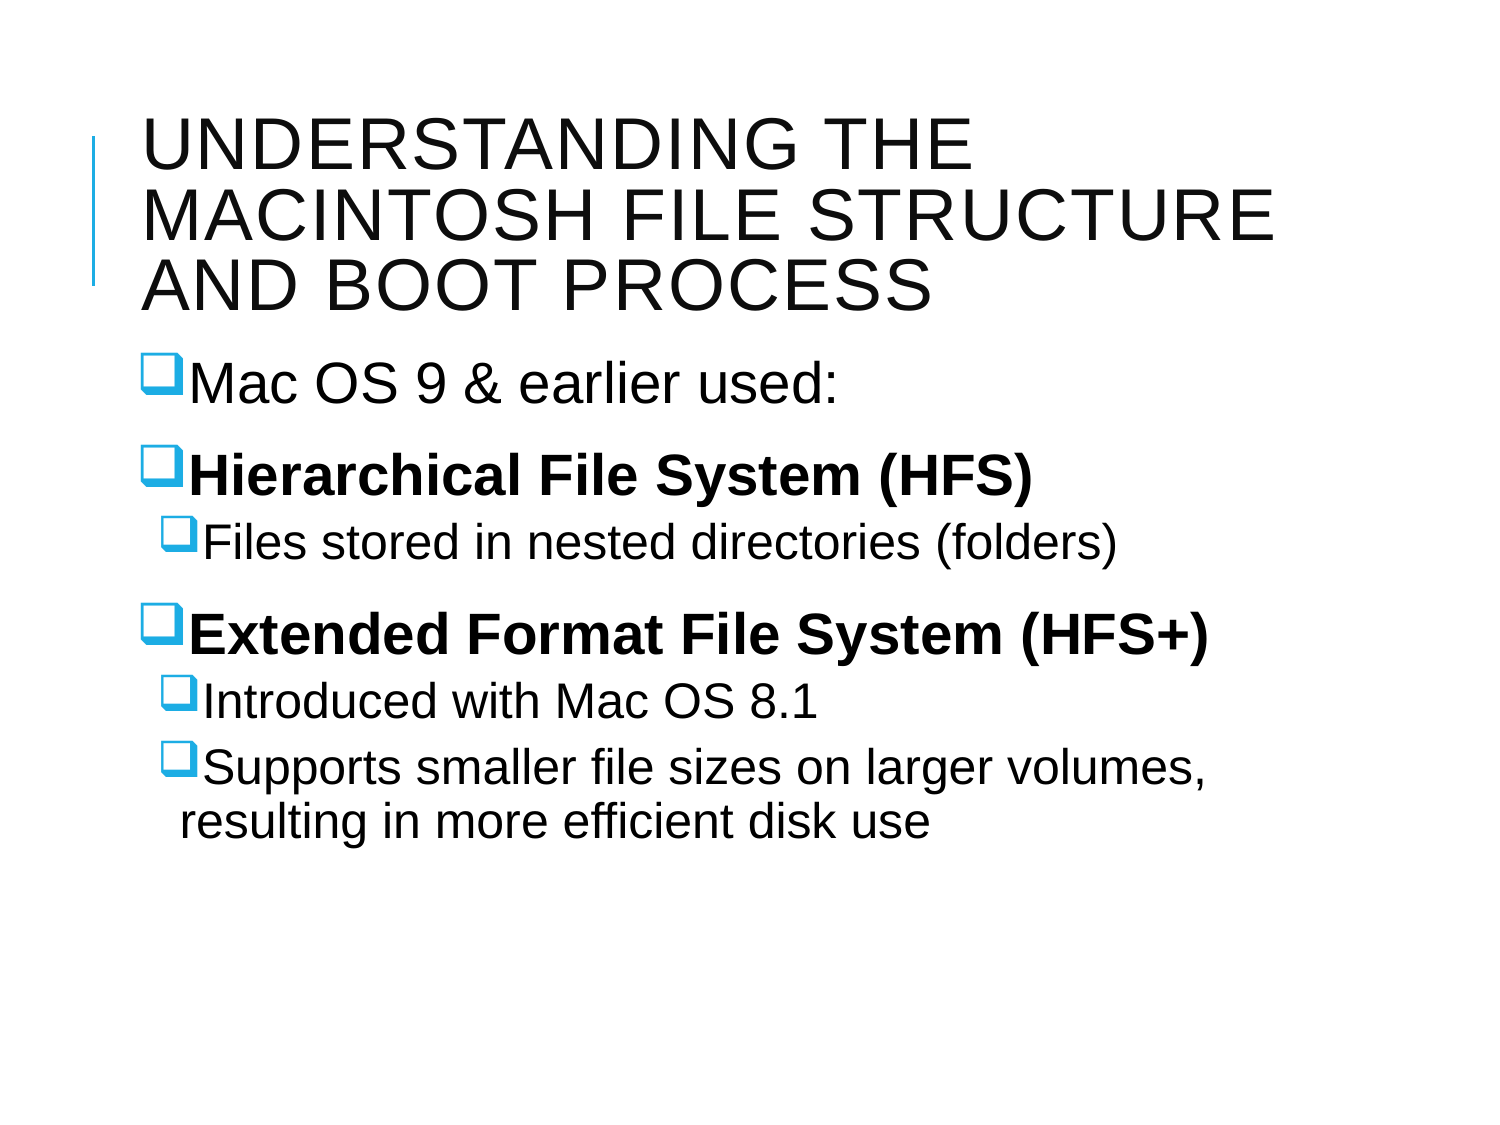

# Understanding the Macintosh File Structure and Boot Process
Mac OS 9 & earlier used:
Hierarchical File System (HFS)
Files stored in nested directories (folders)
Extended Format File System (HFS+)
Introduced with Mac OS 8.1
Supports smaller file sizes on larger volumes, resulting in more efficient disk use